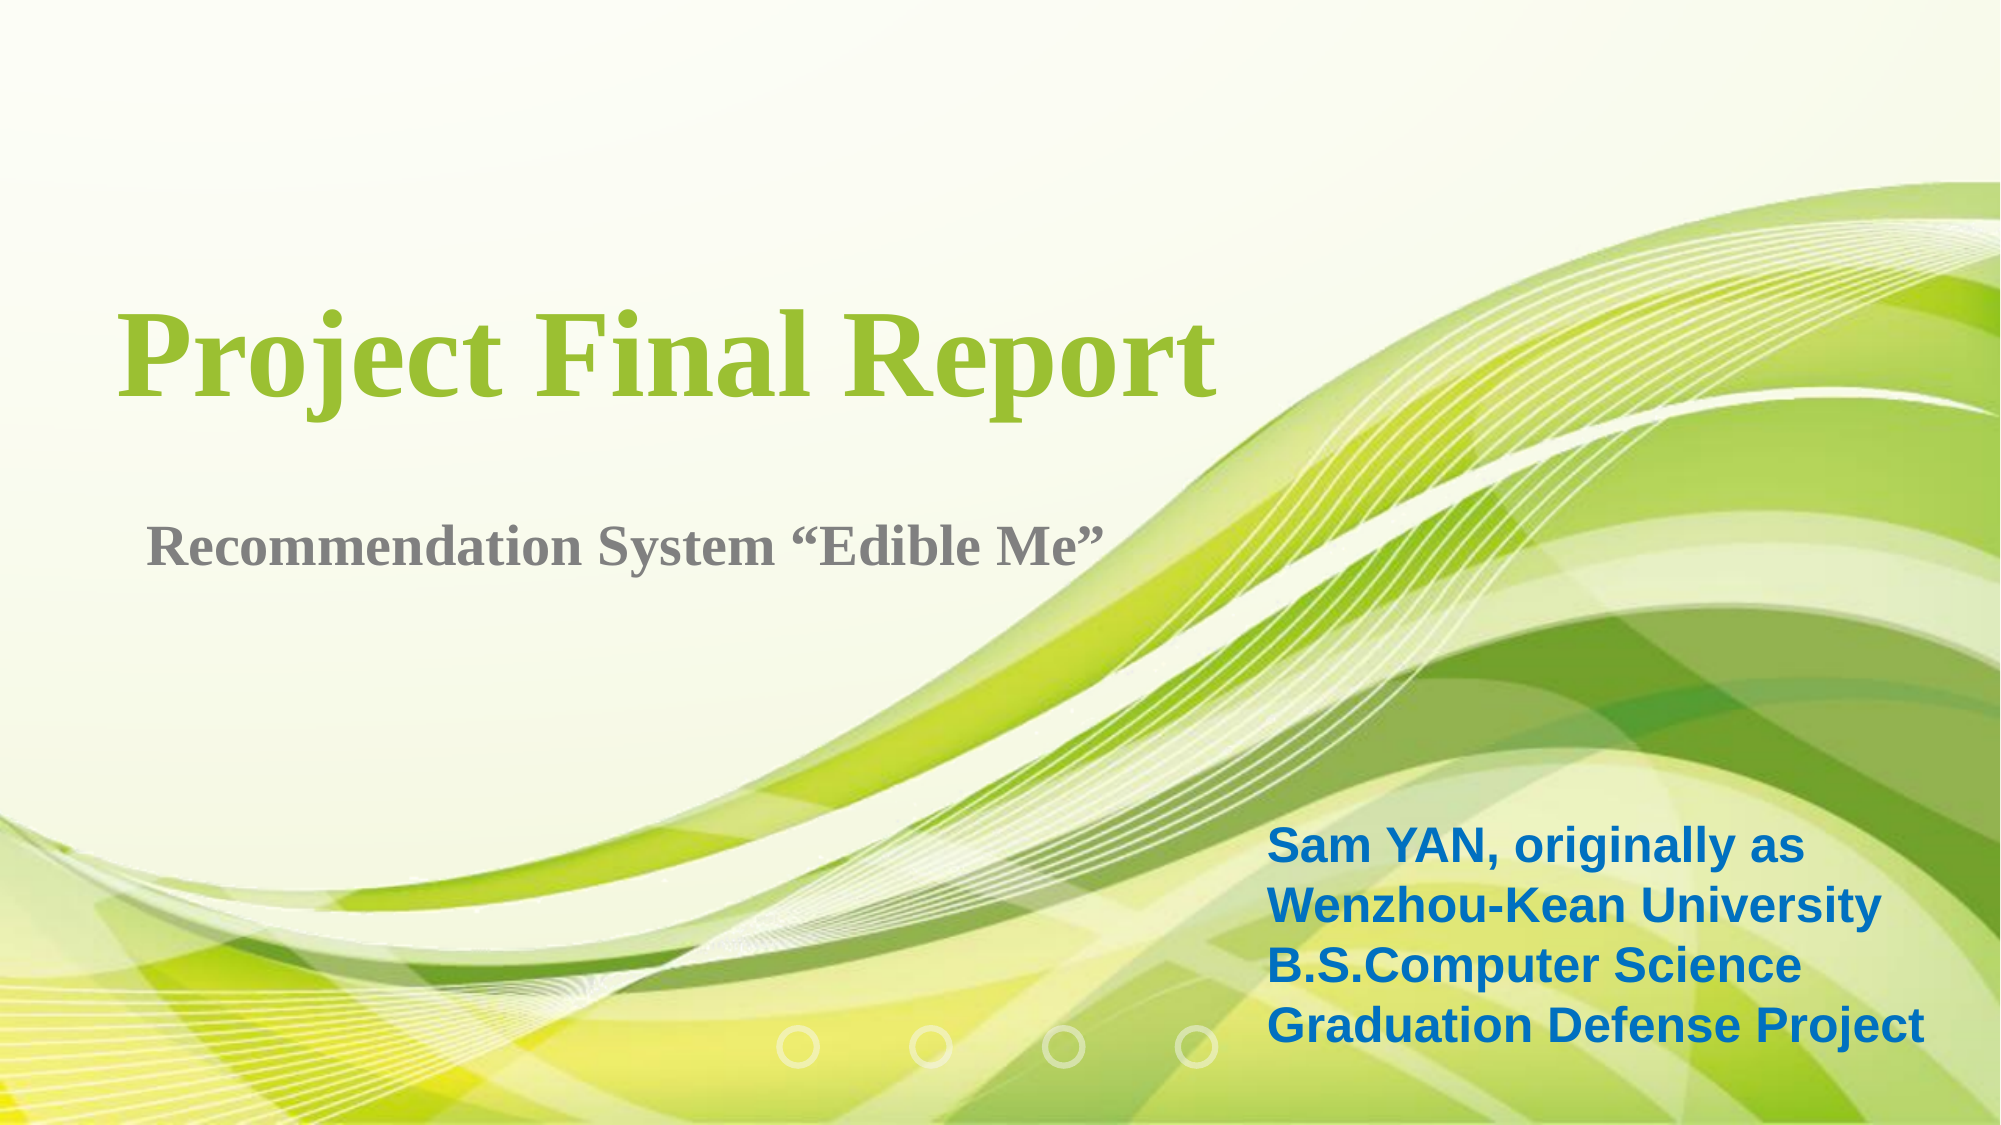

# Project Final Report
Recommendation System “Edible Me”
Sam YAN, originally as
Wenzhou-Kean University
B.S.Computer Science
Graduation Defense Project